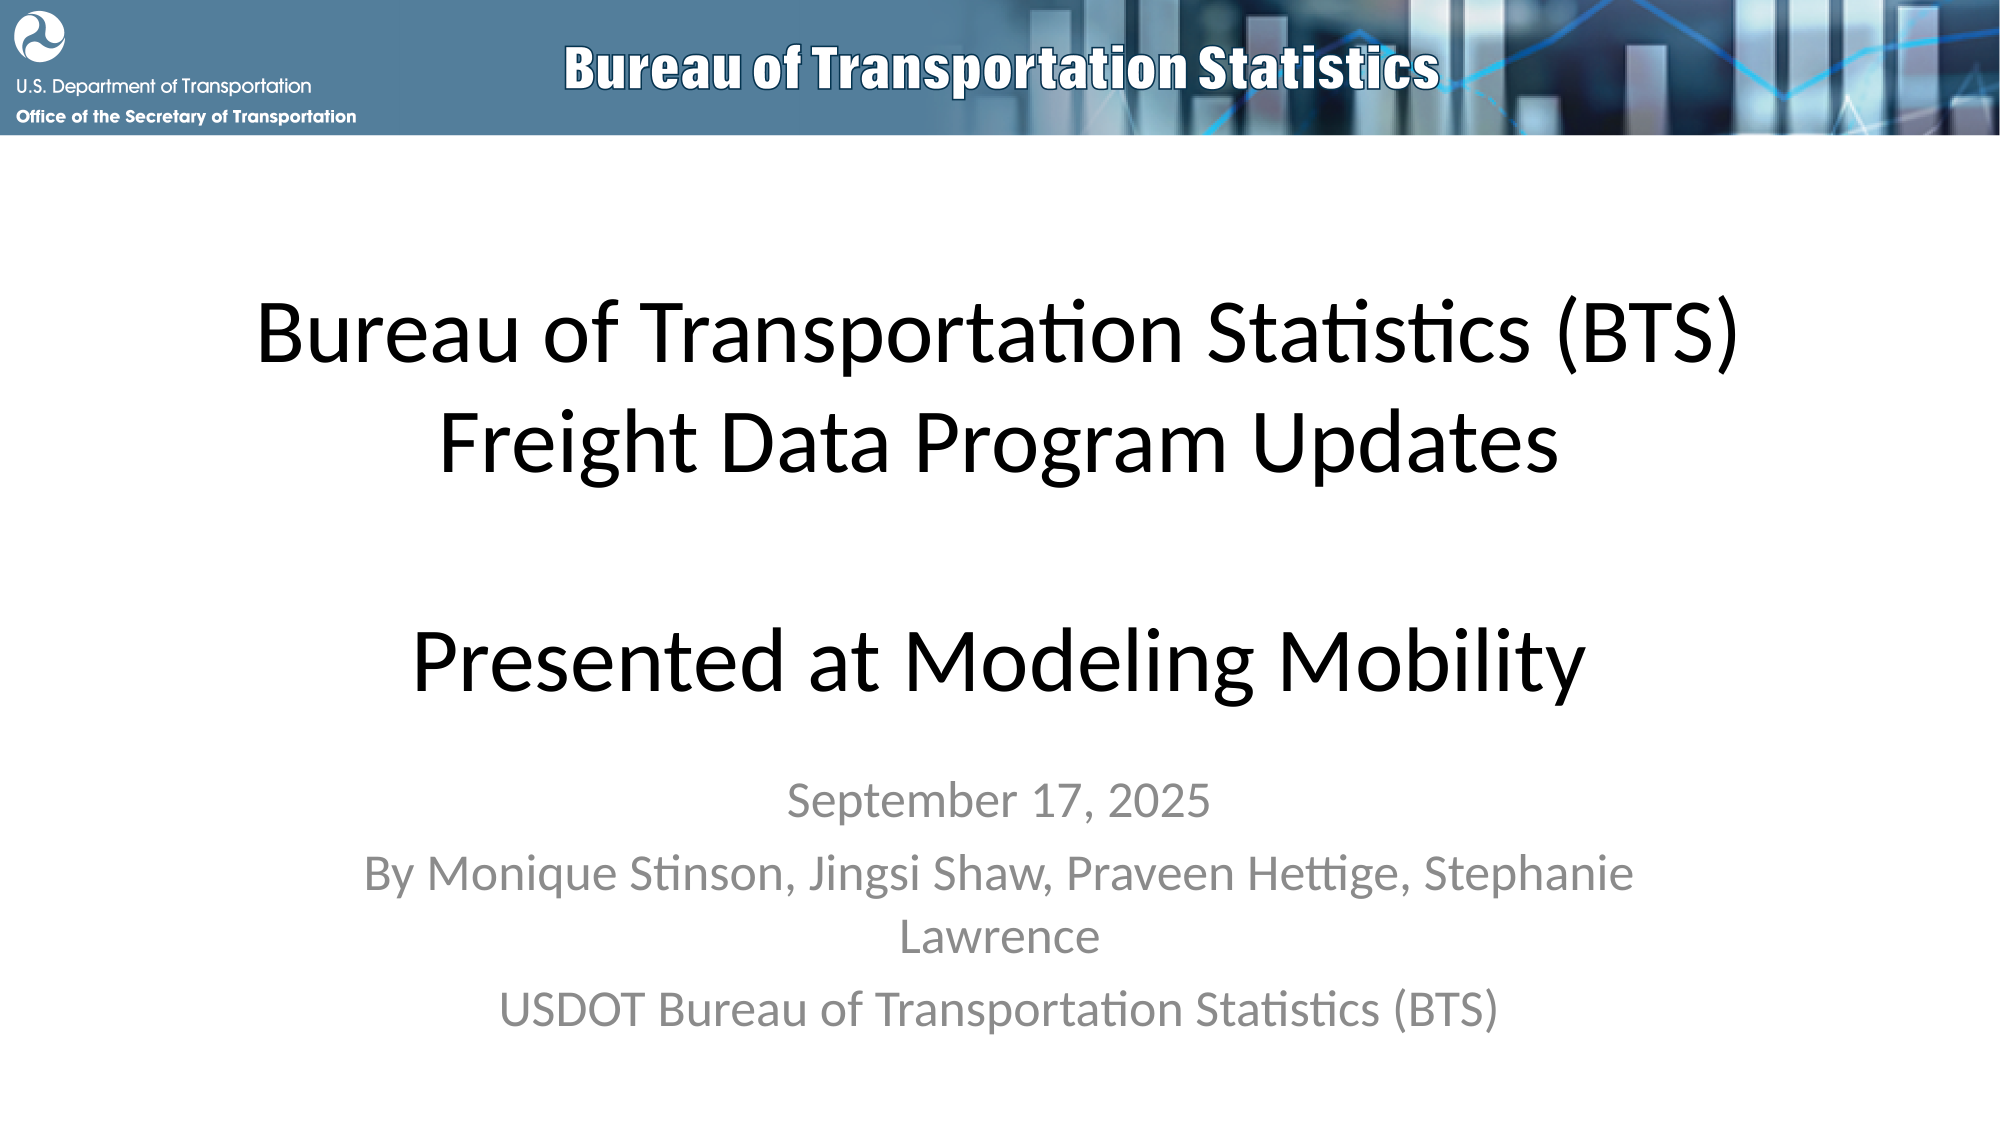

# Bureau of Transportation Statistics (BTS) Freight Data Program Updates Presented at Modeling Mobility
September 17, 2025
By Monique Stinson, Jingsi Shaw, Praveen Hettige, Stephanie Lawrence
USDOT Bureau of Transportation Statistics (BTS)